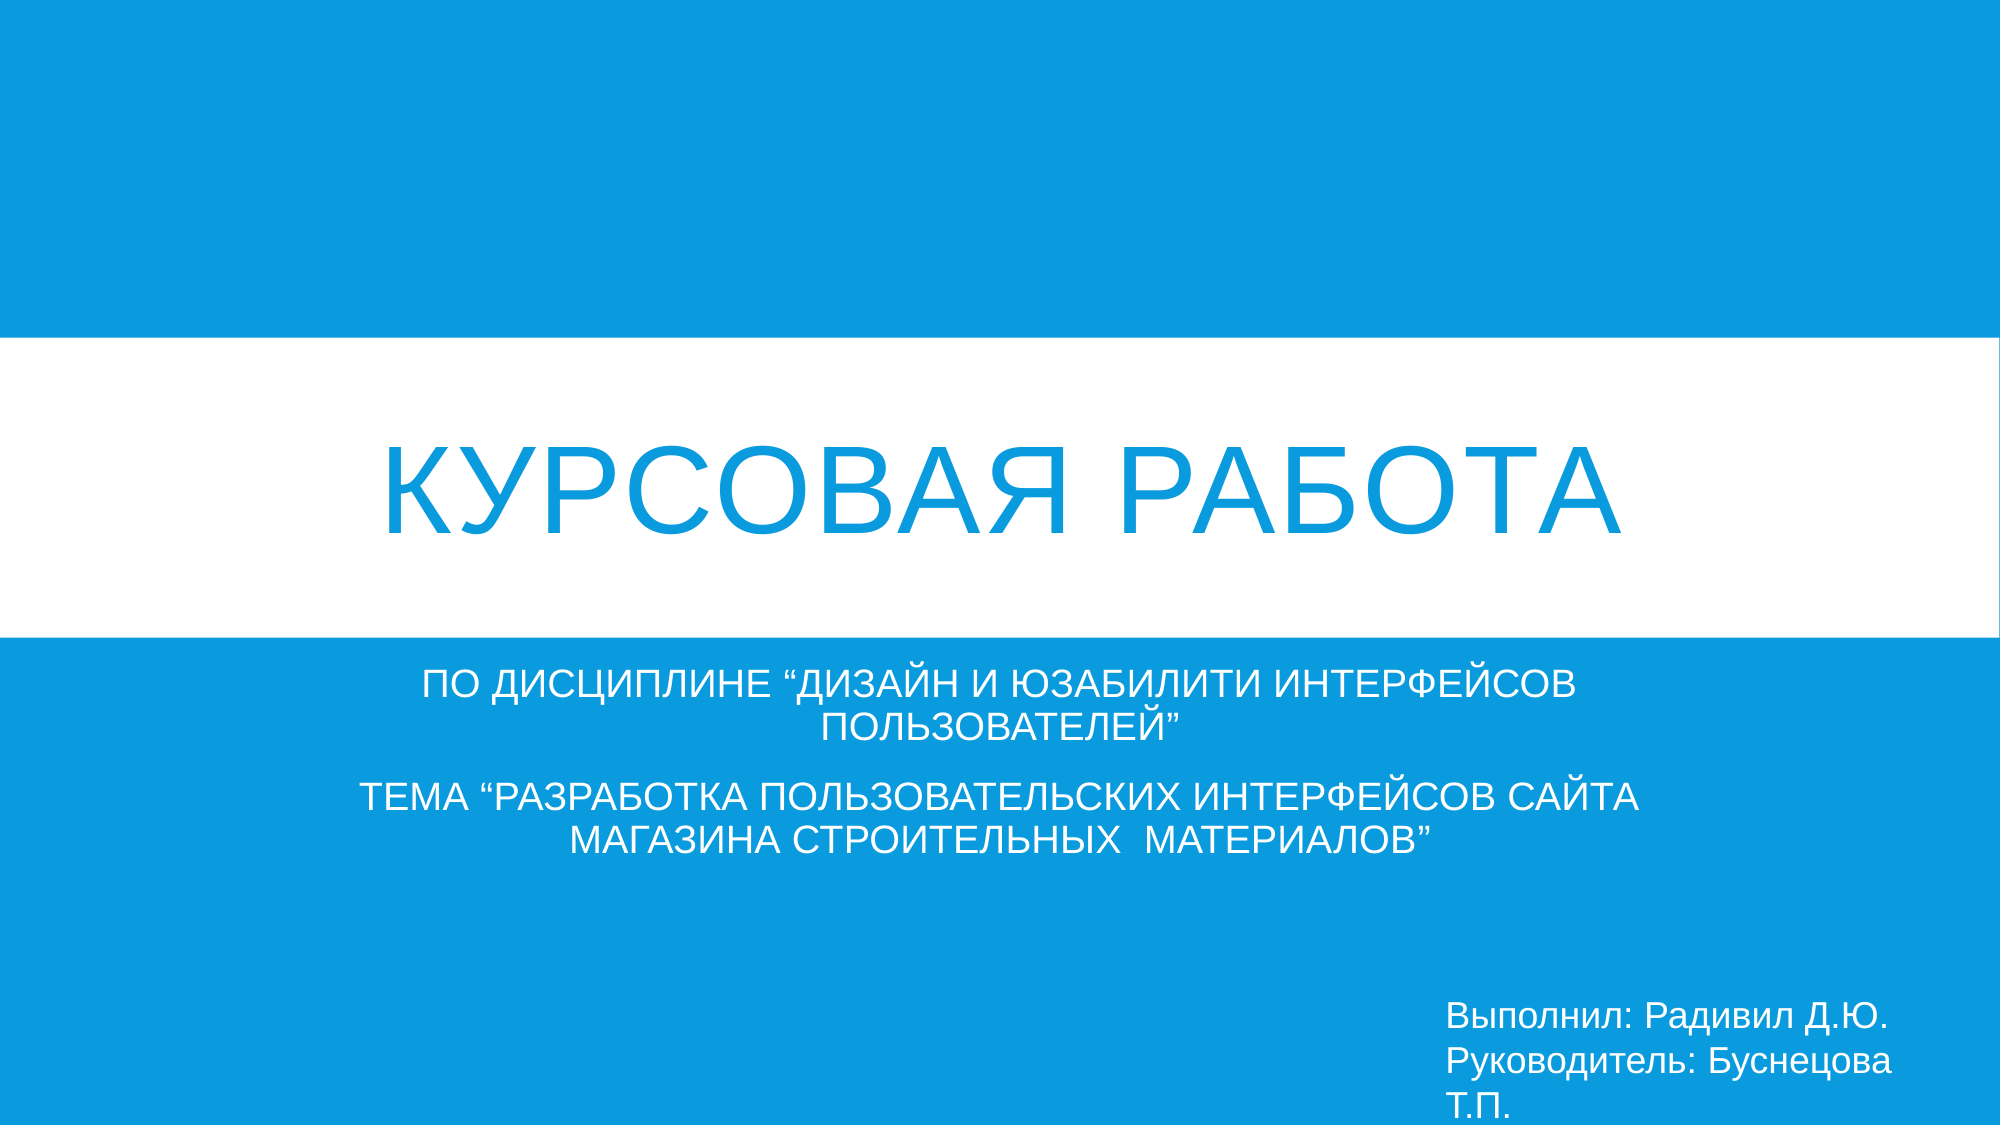

# Курсовая работа
ПО ДИСЦИПЛИНЕ “ДИЗАЙН И ЮЗАБИЛИТИ ИНТЕРФЕЙСОВ ПОЛЬЗОВАТЕЛЕЙ”
ТЕМА “РАЗРАБОТКА ПОЛЬЗОВАТЕЛЬСКИХ ИНТЕРФЕЙСОВ САЙТА МАГАЗИНА СТРОИТЕЛЬНЫХ  МАТЕРИАЛОВ”
Выполнил: Радивил Д.Ю.
Руководитель: Буснецова Т.П.